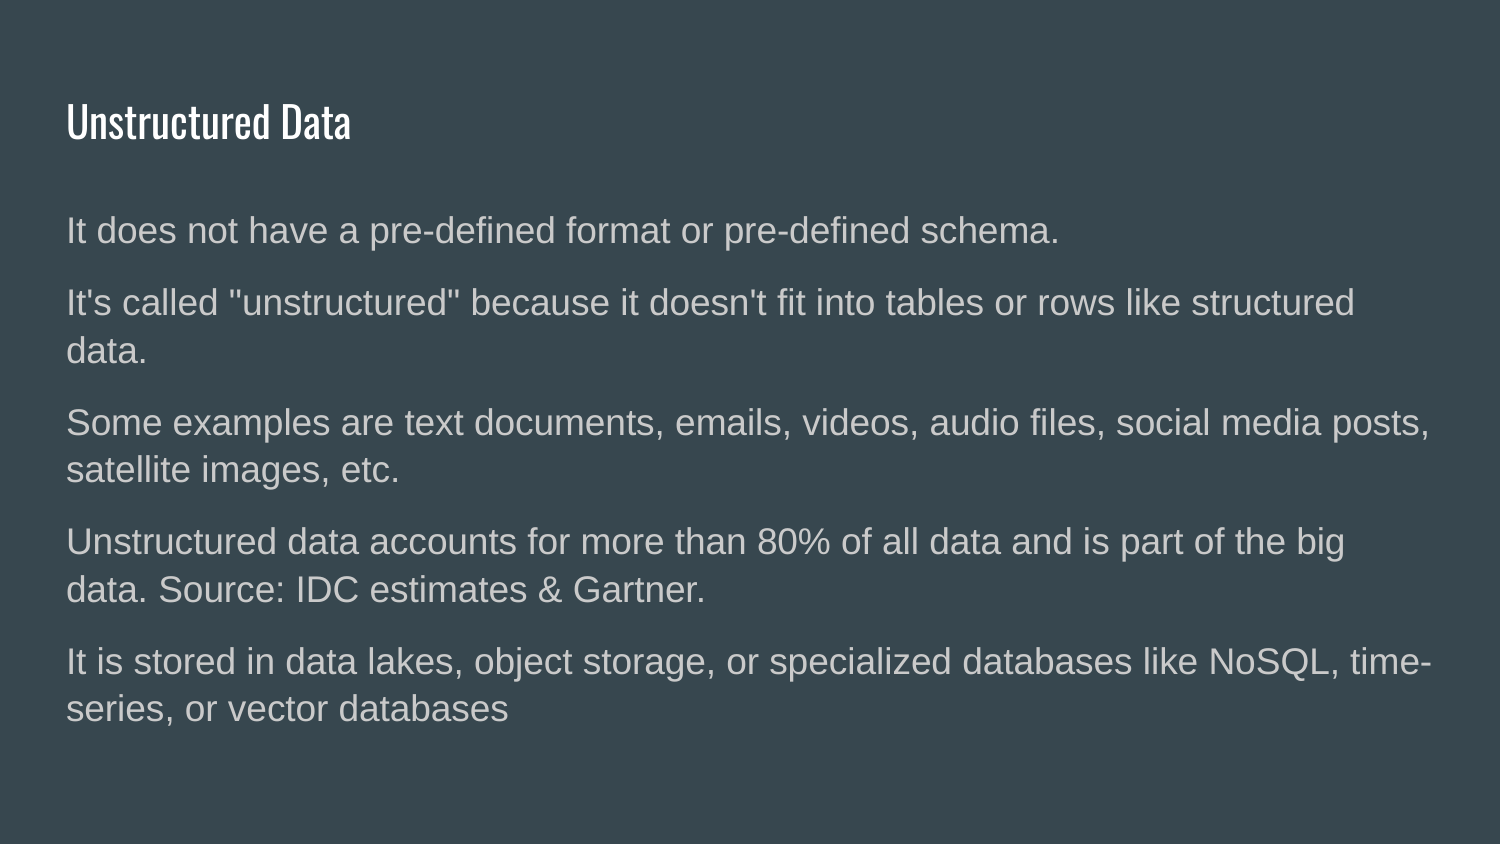

# Unstructured Data
It does not have a pre-defined format or pre-defined schema.
It's called "unstructured" because it doesn't fit into tables or rows like structured data.
Some examples are text documents, emails, videos, audio files, social media posts, satellite images, etc.
Unstructured data accounts for more than 80% of all data and is part of the big data. Source: IDC estimates & Gartner.
It is stored in data lakes, object storage, or specialized databases like NoSQL, time-series, or vector databases